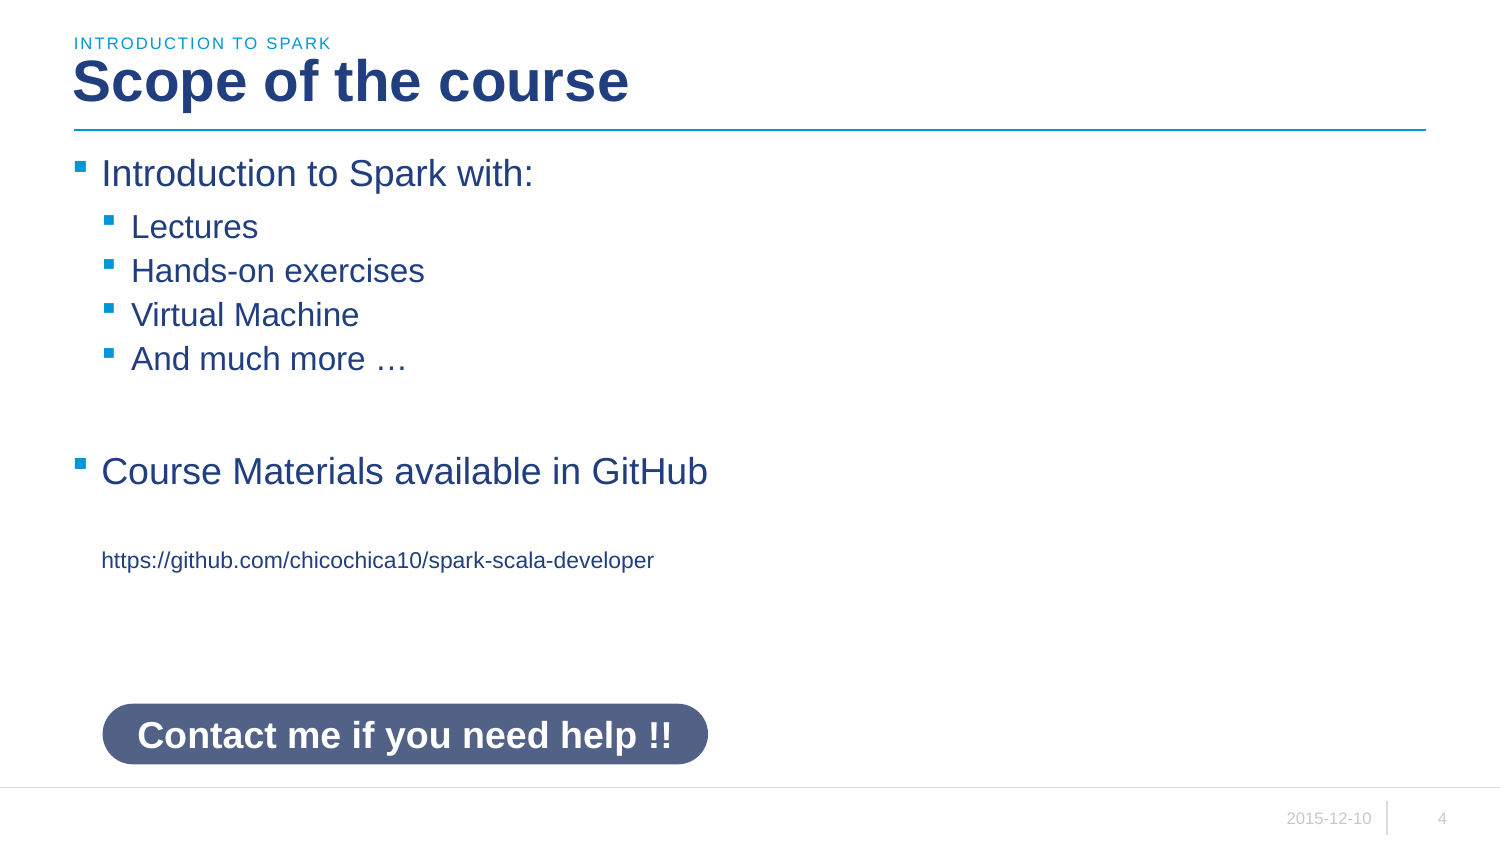

introduction to spark
# Scope of the course
Introduction to Spark with:
Lectures
Hands-on exercises
Virtual Machine
And much more …

Course Materials available in GitHub

https://github.com/chicochica10/spark-scala-developer
Contact me if you need help !!